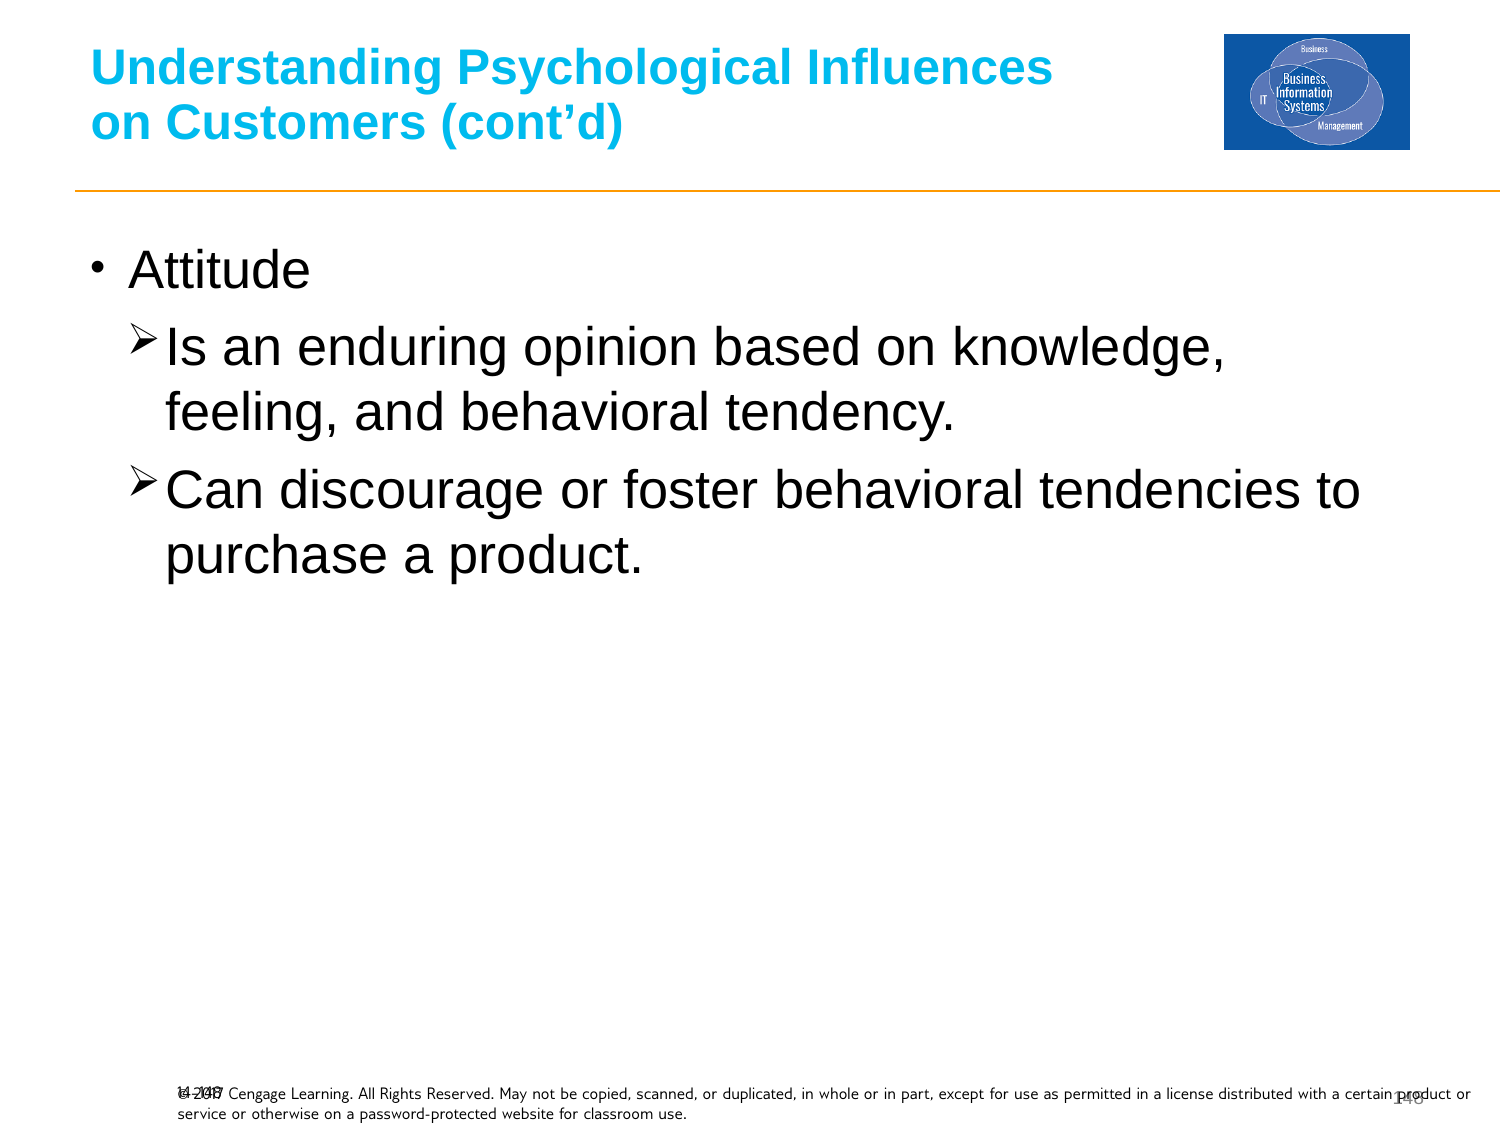

# Understanding Psychological Influences on Customers (cont’d)
Attitude
Is an enduring opinion based on knowledge, feeling, and behavioral tendency.
Can discourage or foster behavioral tendencies to purchase a product.
14–148
© 2017 Cengage Learning. All Rights Reserved. May not be copied, scanned, or duplicated, in whole or in part, except for use as permitted in a license distributed with a certain product or service or otherwise on a password-protected website for classroom use.